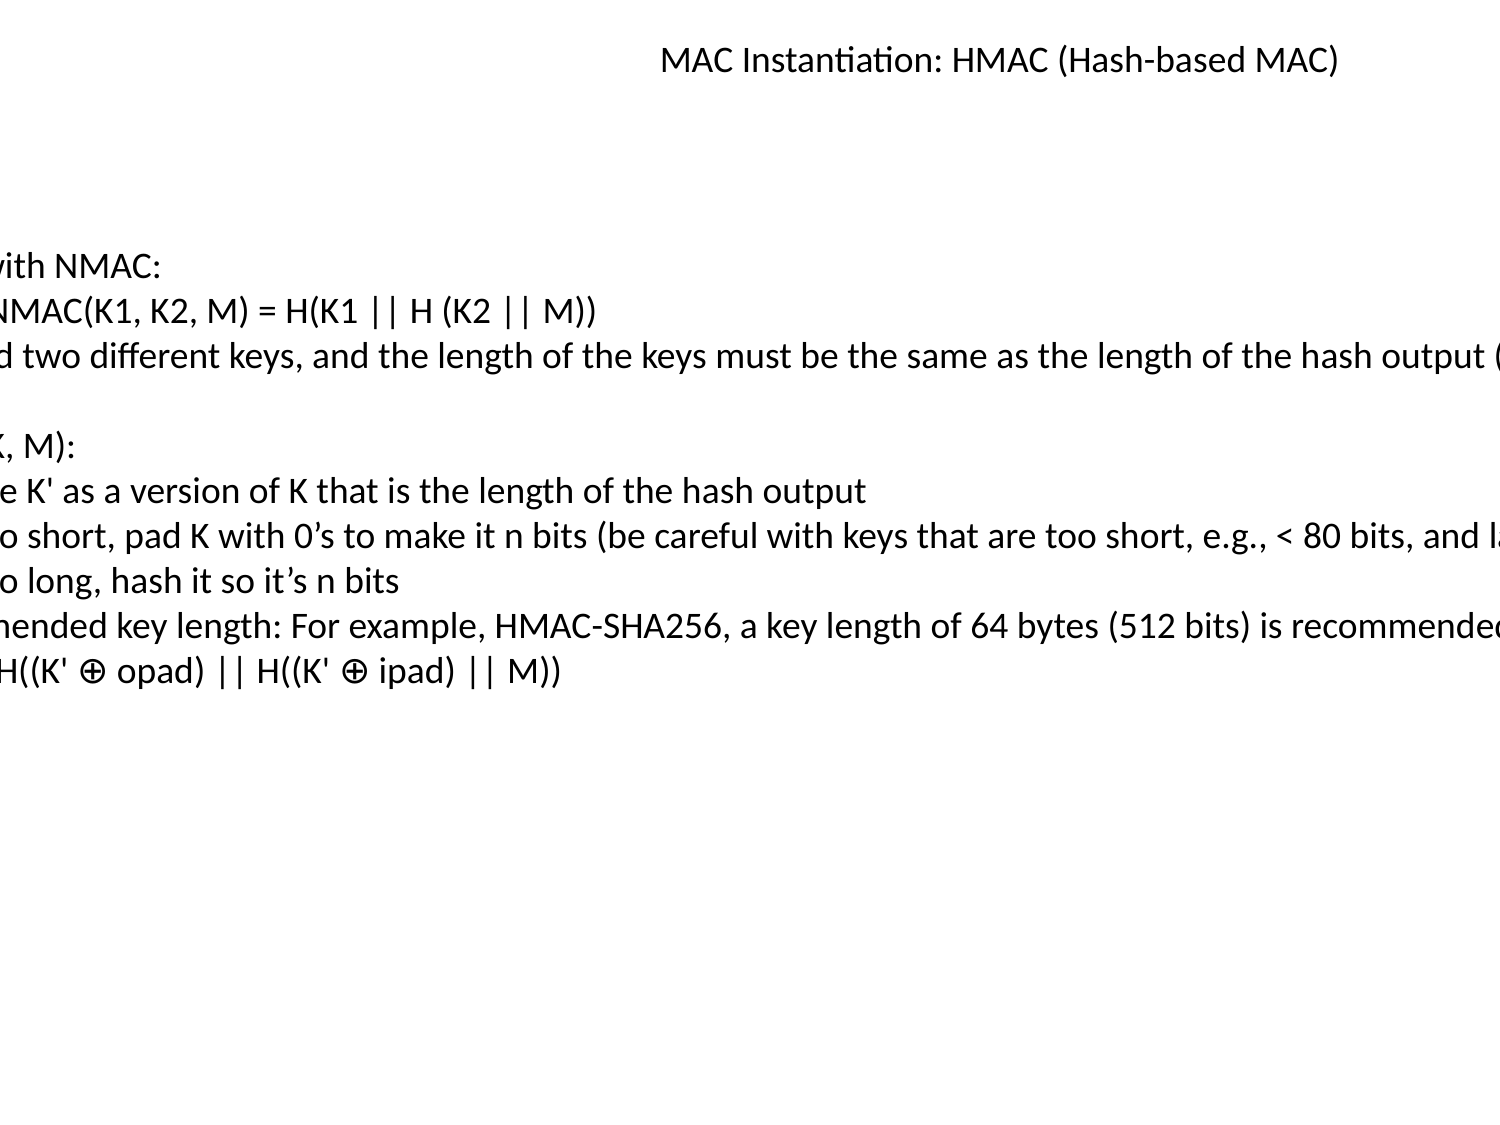

MAC Instantiation: HMAC (Hash-based MAC)
Issues with NMAC:
Recall: NMAC(K1, K2, M) = H(K1 || H (K2 || M))
We need two different keys, and the length of the keys must be the same as the length of the hash output (n bits).

HMAC(K, M):
Compute K' as a version of K that is the length of the hash output
If K is too short, pad K with 0’s to make it n bits (be careful with keys that are too short, e.g., < 80 bits, and lack randomness, not recommended)
If K is too long, hash it so it’s n bits
Recommended key length: For example, HMAC-SHA256, a key length of 64 bytes (512 bits) is recommended to achieve the full 256-bit security level
Output H((K' ⊕ opad) || H((K' ⊕ ipad) || M))